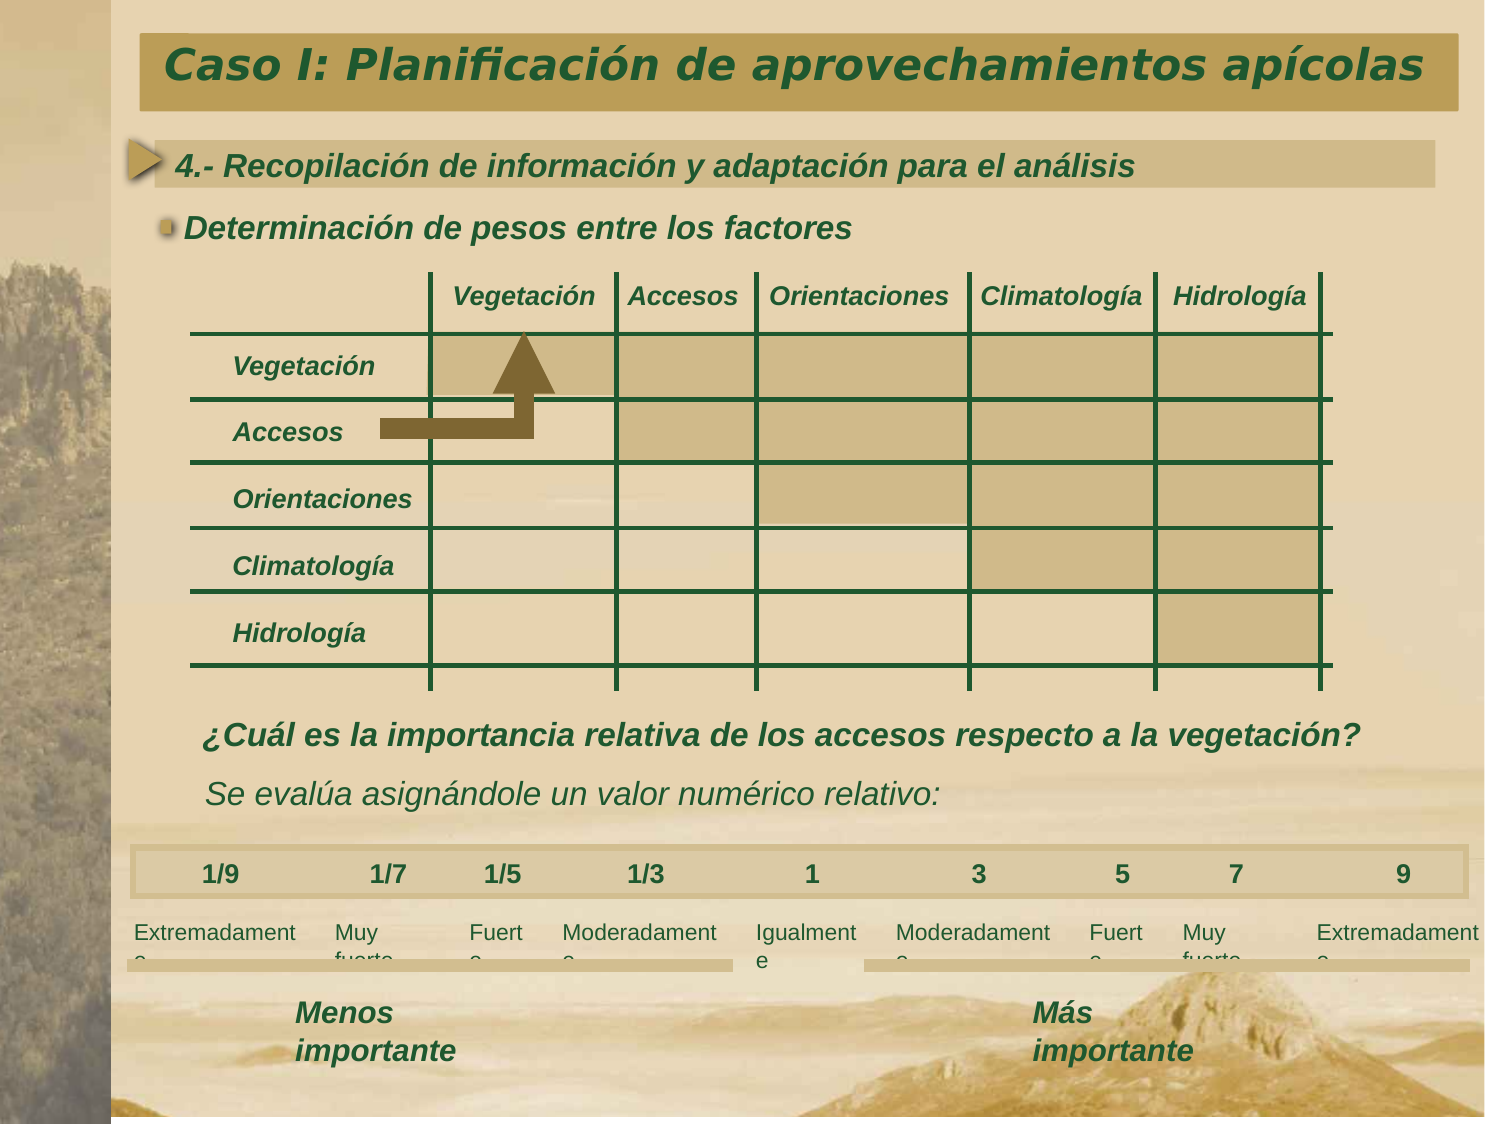

Caso I: Planificación de aprovechamientos apícolas
4.- Recopilación de información y adaptación para el análisis

Determinación de pesos entre los factores

Vegetación
Accesos
Orientaciones
Climatología
Hidrología

Vegetación
Accesos
Orientaciones
Climatología
Hidrología

¿Cuál es la importancia relativa de los accesos respecto a la vegetación?
Se evalúa asignándole un valor numérico relativo:

1/9
Extremadamente
1/7
Muy fuerte
1/5
Fuerte
1/3
Moderadamente
1
Igualmente
3
Moderadamente
5
Fuerte
7
Muy fuerte
9
Extremadamente
Menos importante
Más importante